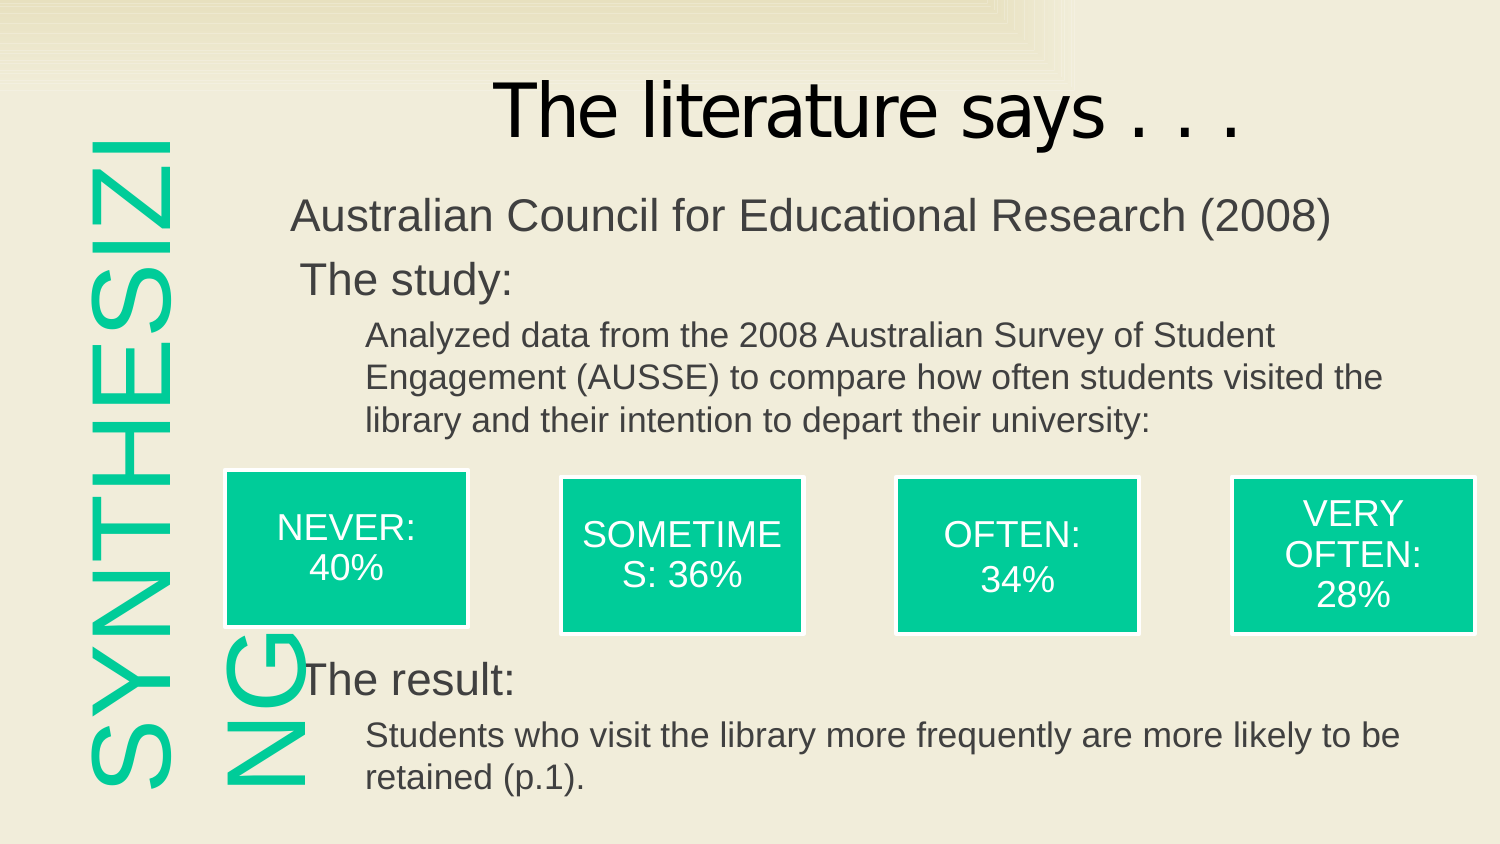

SYNTHESIZING
# The literature says . . .
Australian Council for Educational Research (2008)
The study:
Analyzed data from the 2008 Australian Survey of Student Engagement (AUSSE) to compare how often students visited the library and their intention to depart their university:

The result:
Students who visit the library more frequently are more likely to be retained (p.1).
NEVER: 40%
SOMETIMES: 36%
OFTEN:
34%
VERY OFTEN: 28%